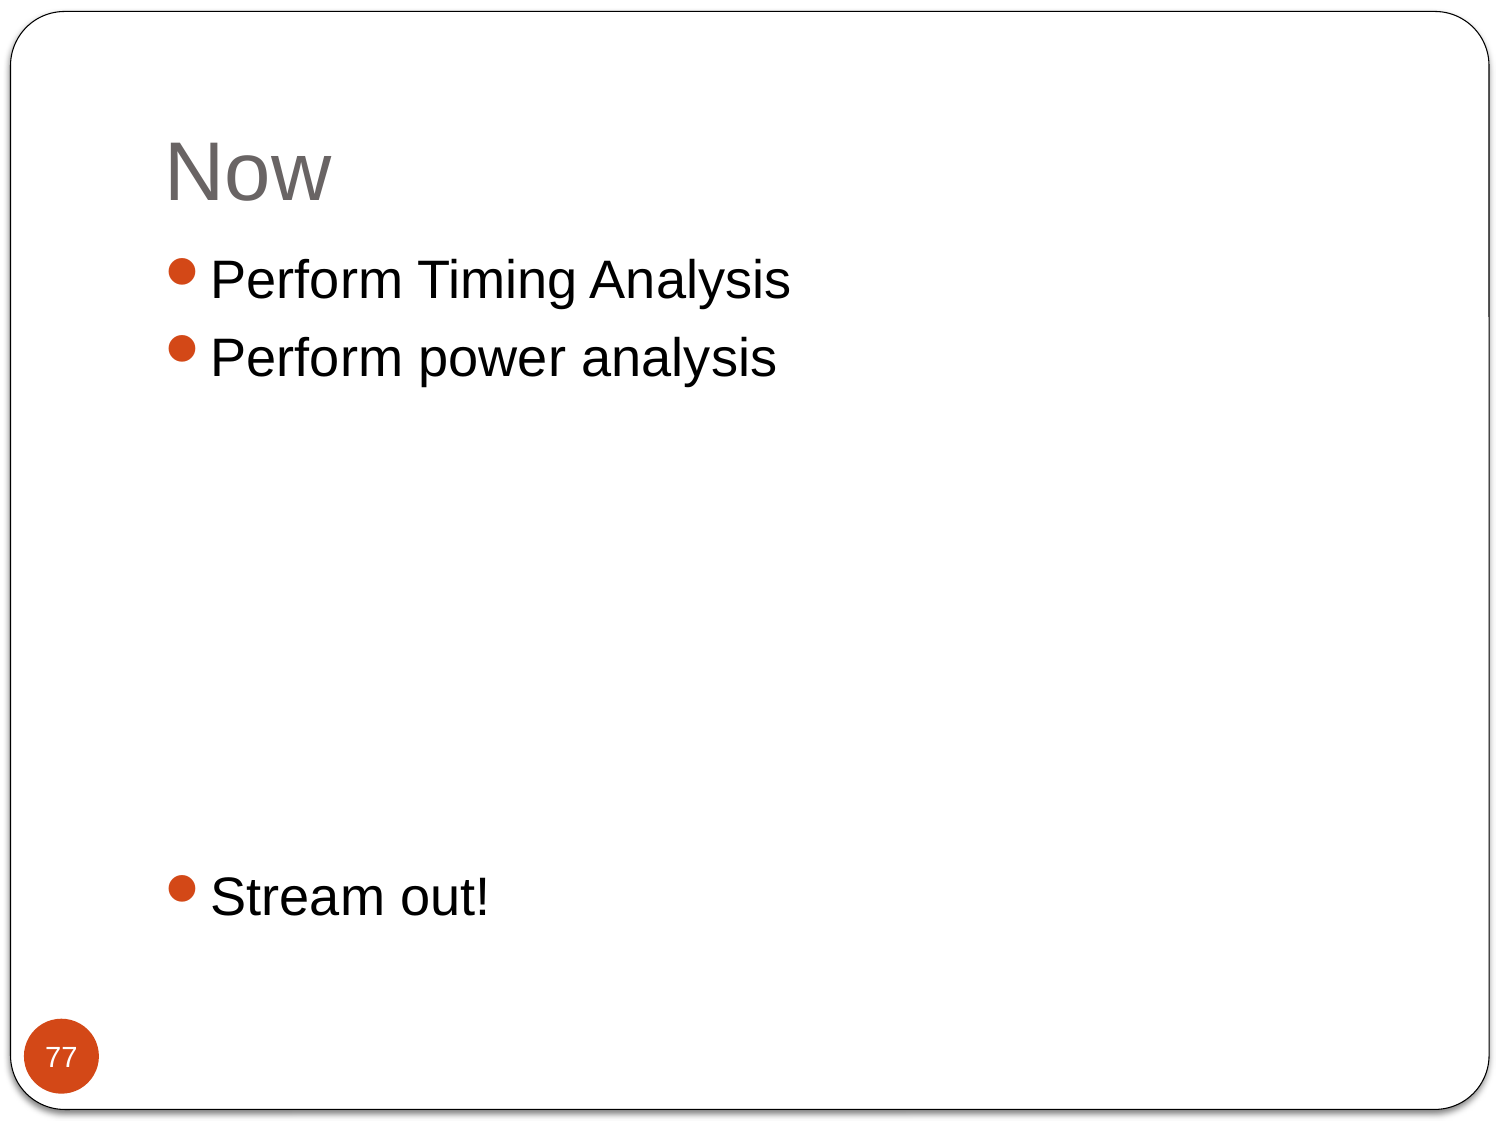

# Now
Perform Timing Analysis
Perform power analysis

Stream out!
77